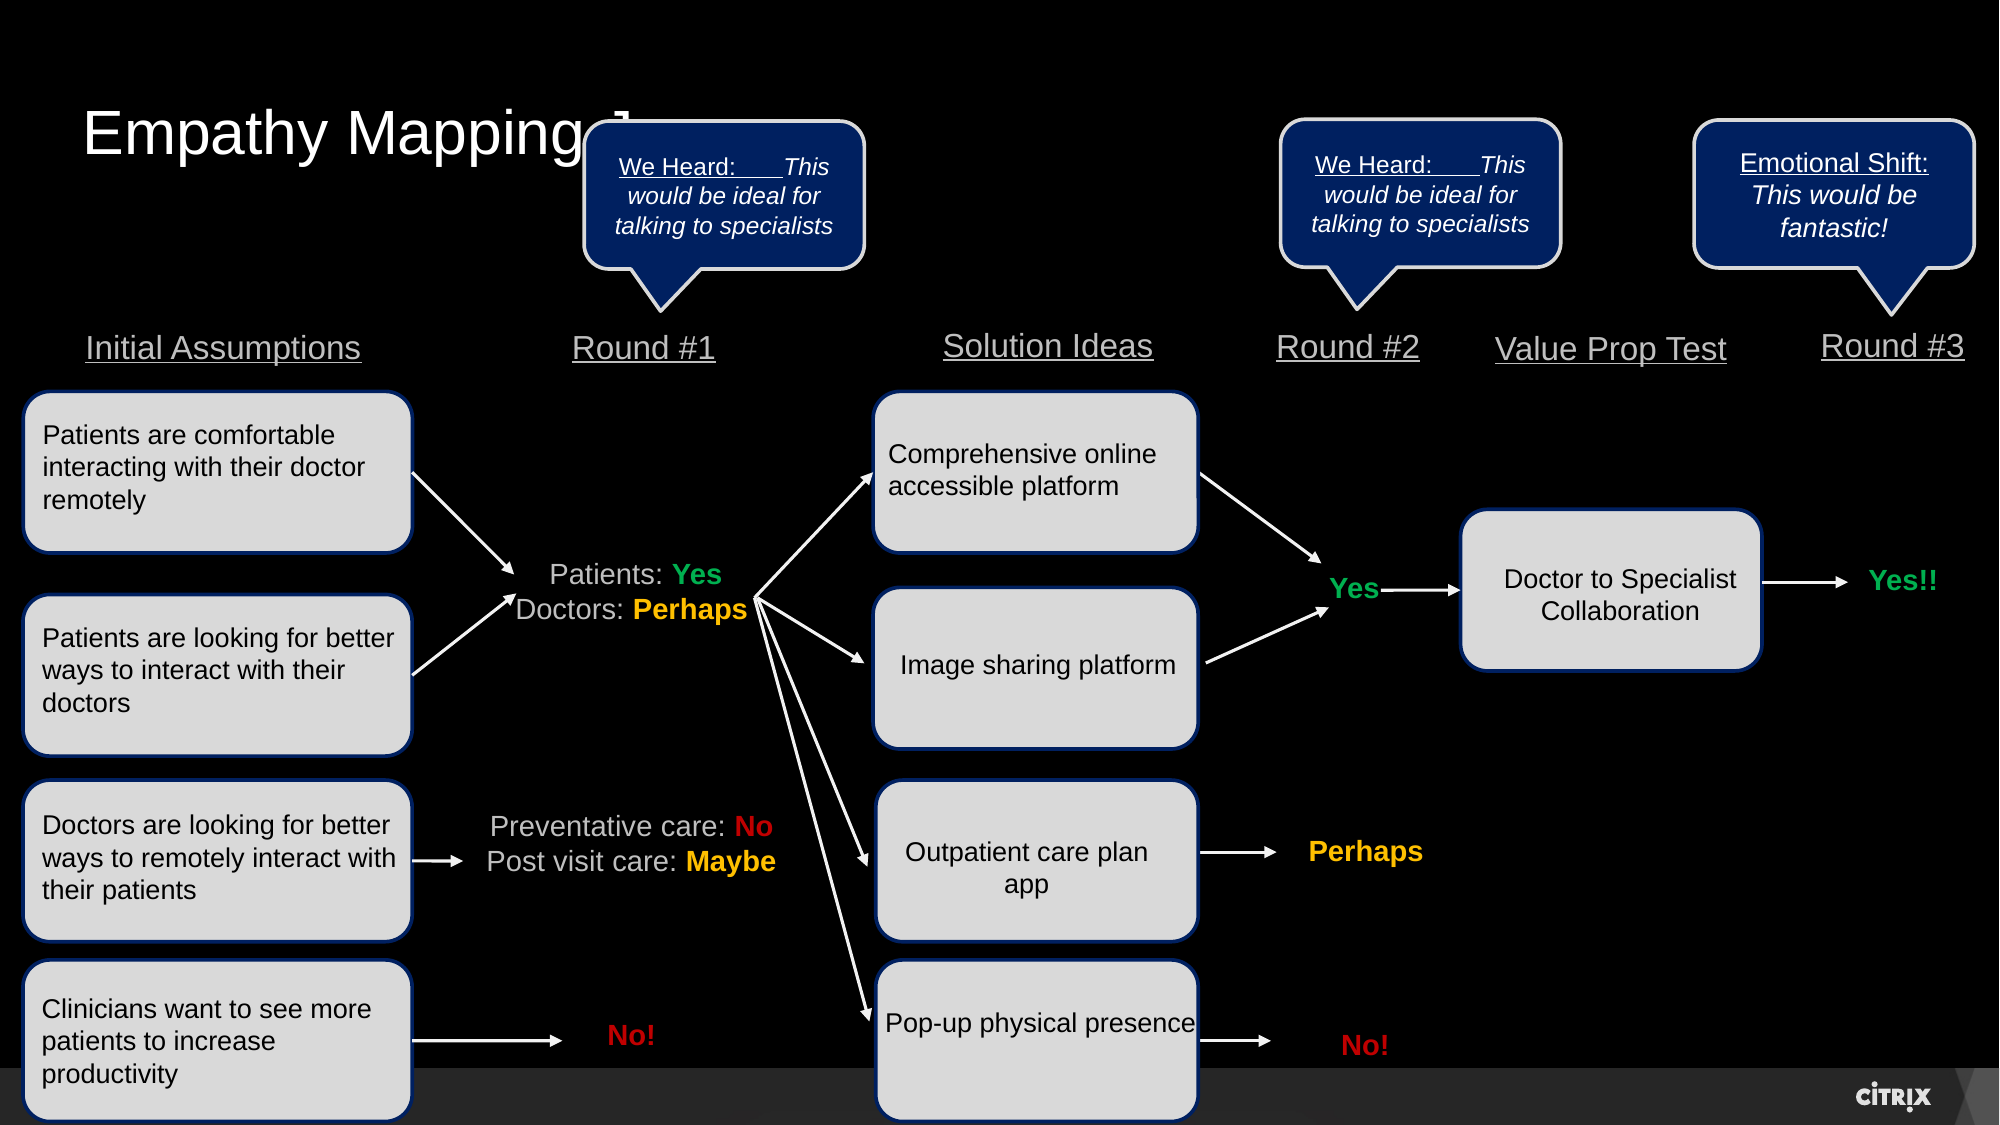

# Empathy Mapping Journey
We Heard:       This would be ideal for talking to specialists
Emotional Shift: This would be fantastic!
We Heard:       This would be ideal for talking to specialists

Round #3
Solution Ideas

Comprehensive online accessible platform

Image sharing platform

Outpatient care plan app

Pop-up physical presence
Round #2
Yes
Perhaps
 No!
Round #1
Initial Assumptions
Value Prop Test

Doctor to Specialist
Collaboration

Patients are comfortable interacting with their doctor remotely
Patients: Yes
Doctors: Perhaps
Preventative care: No
Post visit care: Maybe
No!
Yes!!

Patients are looking for better ways to interact with their doctors

Doctors are looking for better ways to remotely interact with their patients

Clinicians want to see more patients to increase productivity